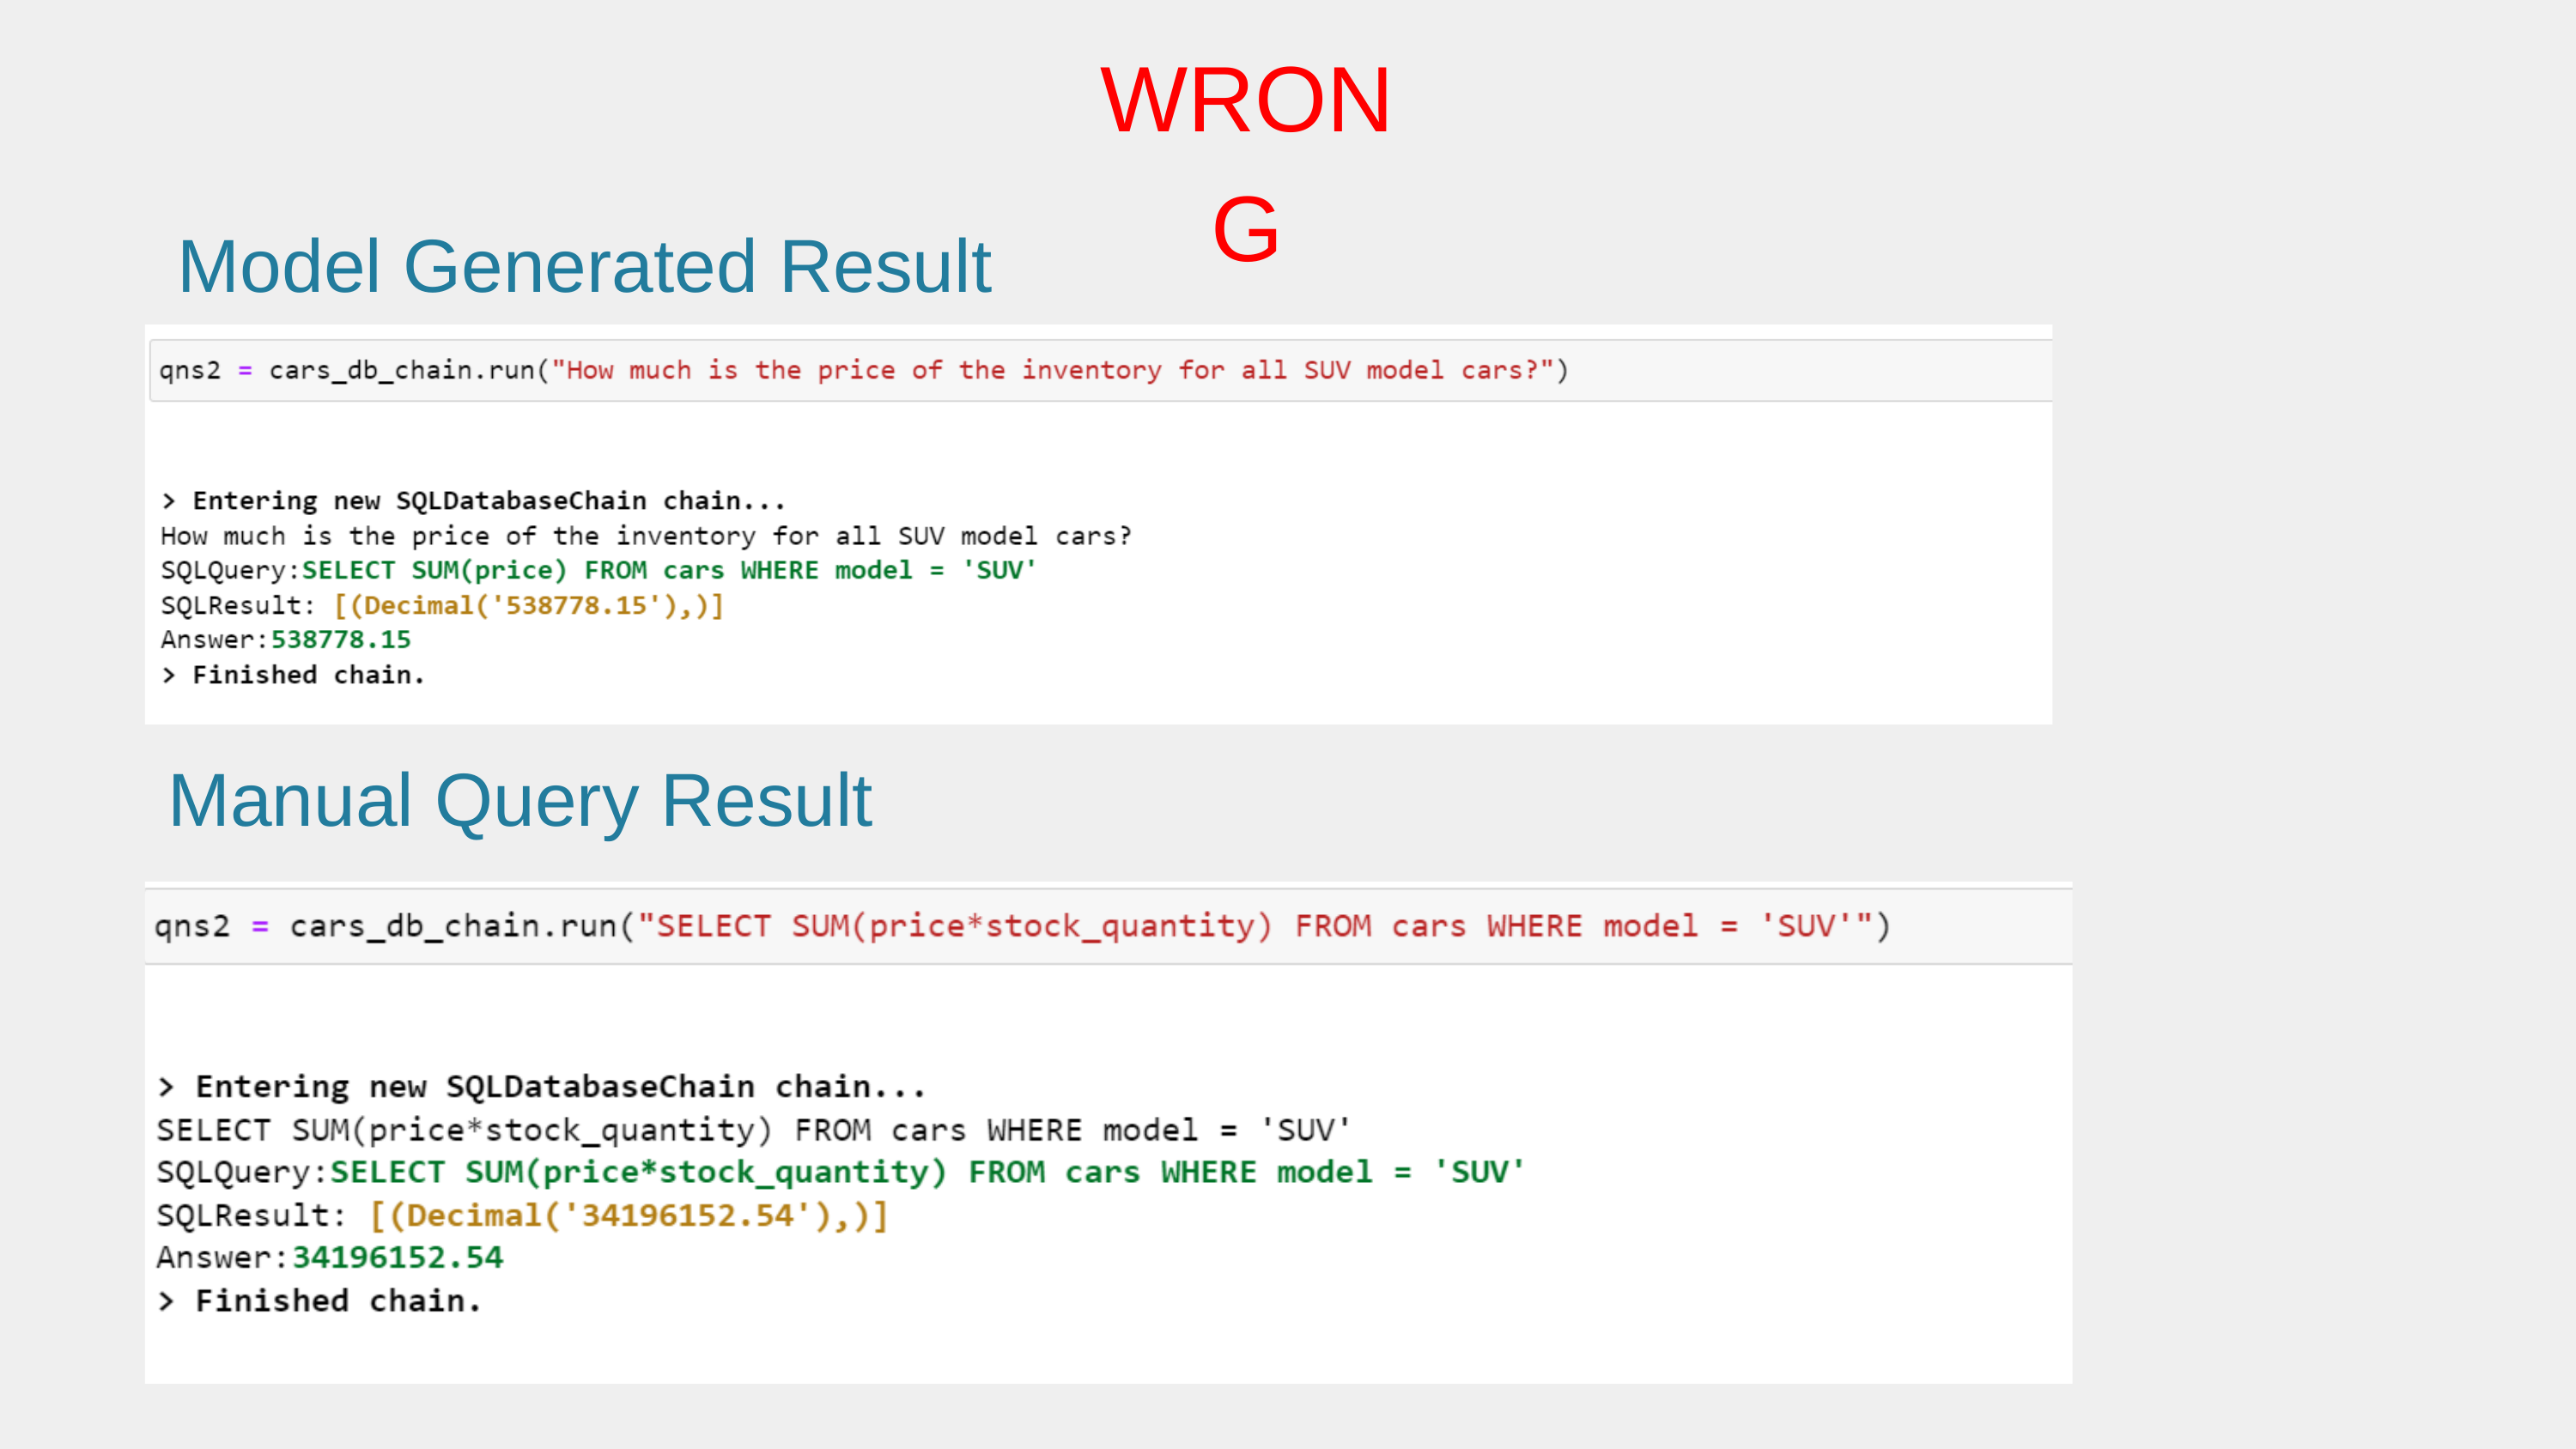

WRONG
Model Generated Result

Manual Query Result